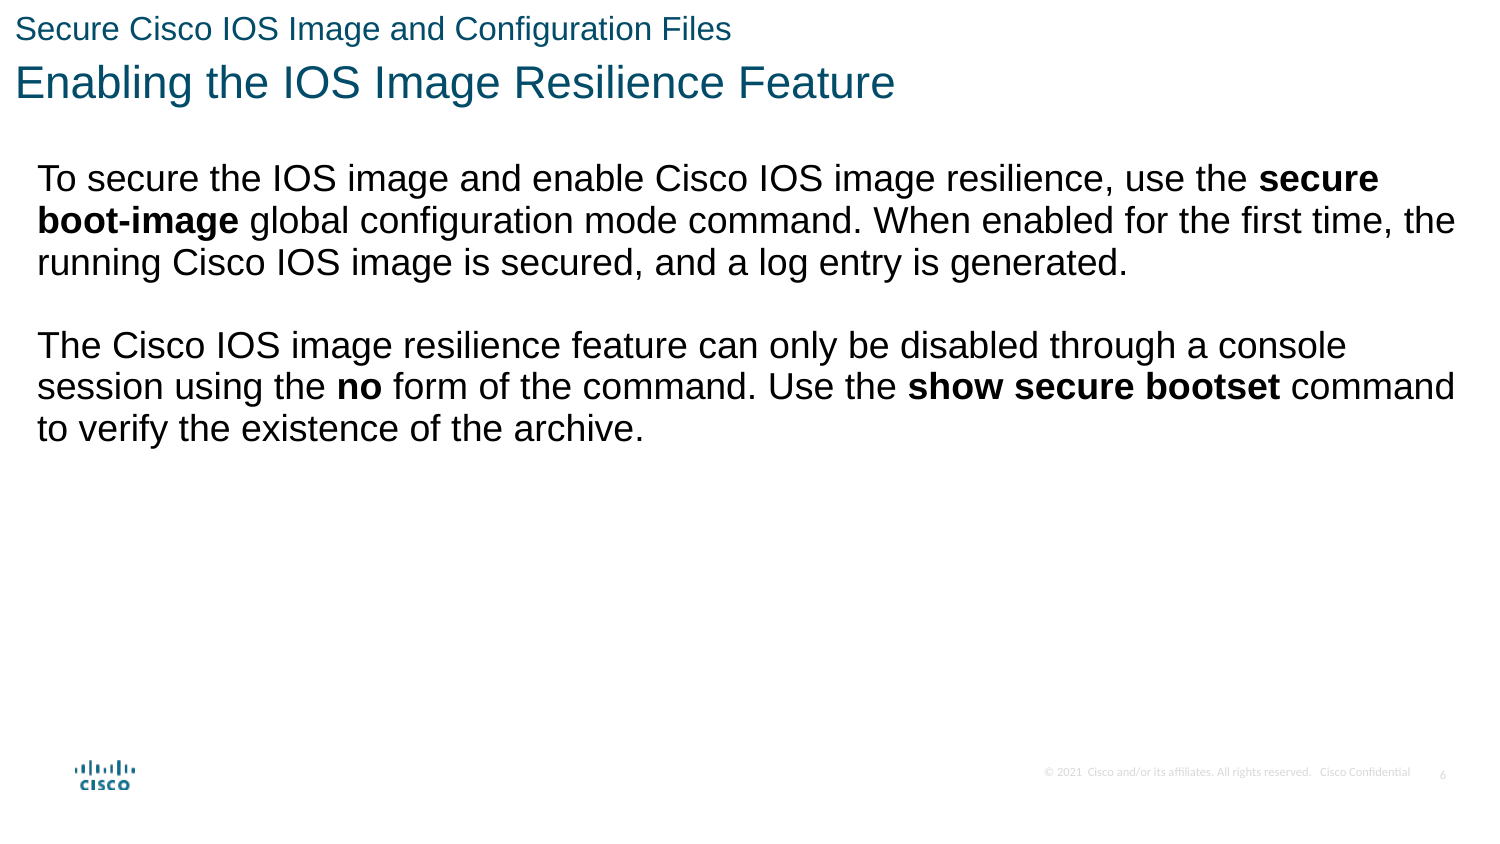

# Secure Cisco IOS Image and Configuration Files
Enabling the IOS Image Resilience Feature
To secure the IOS image and enable Cisco IOS image resilience, use the secure boot-image global configuration mode command. When enabled for the first time, the running Cisco IOS image is secured, and a log entry is generated.

The Cisco IOS image resilience feature can only be disabled through a console session using the no form of the command. Use the show secure bootset command to verify the existence of the archive.
6